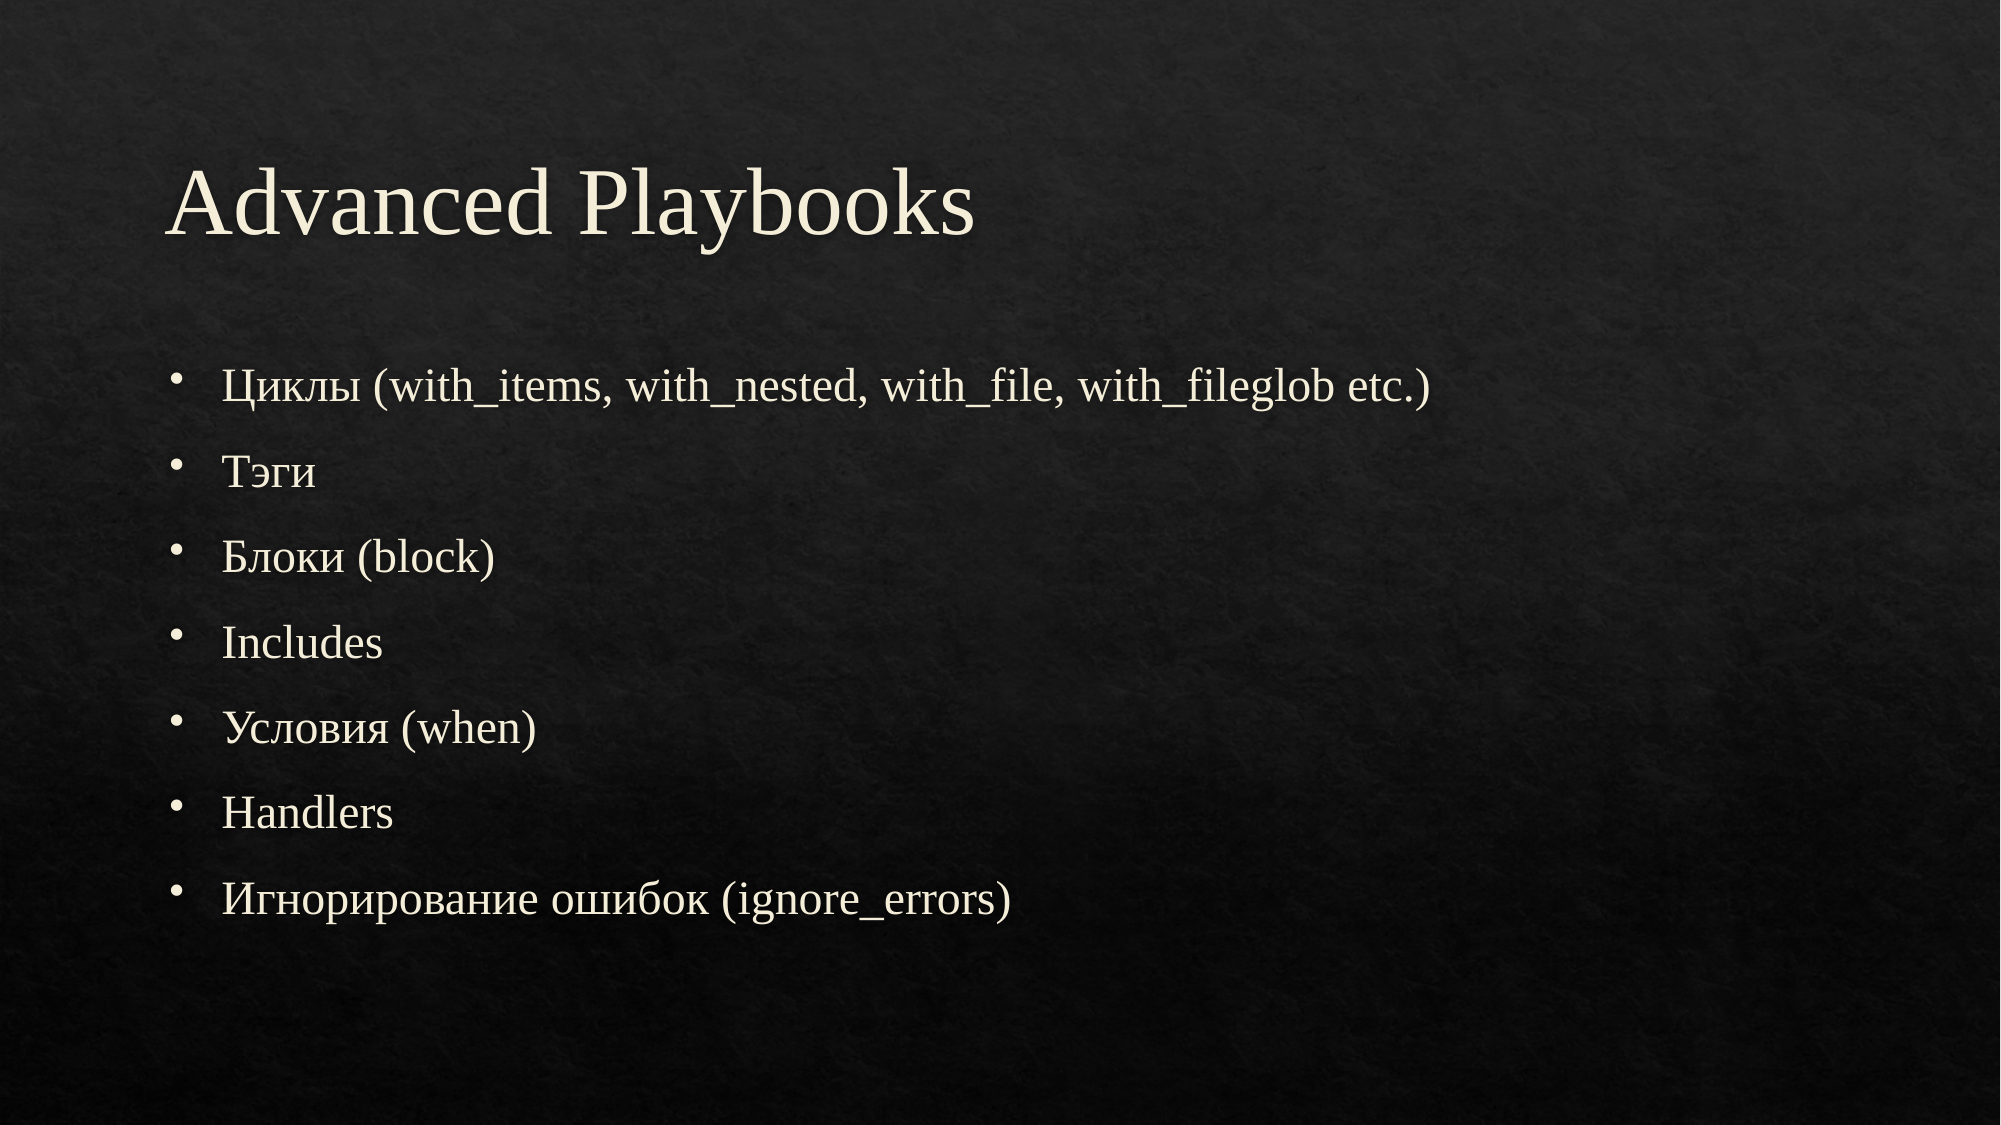

# Advanced Playbooks
Циклы (with_items, with_nested, with_file, with_fileglob etc.)
Тэги
Блоки (block)
Includes
Условия (when)
Handlers
Игнорирование ошибок (ignore_errors)